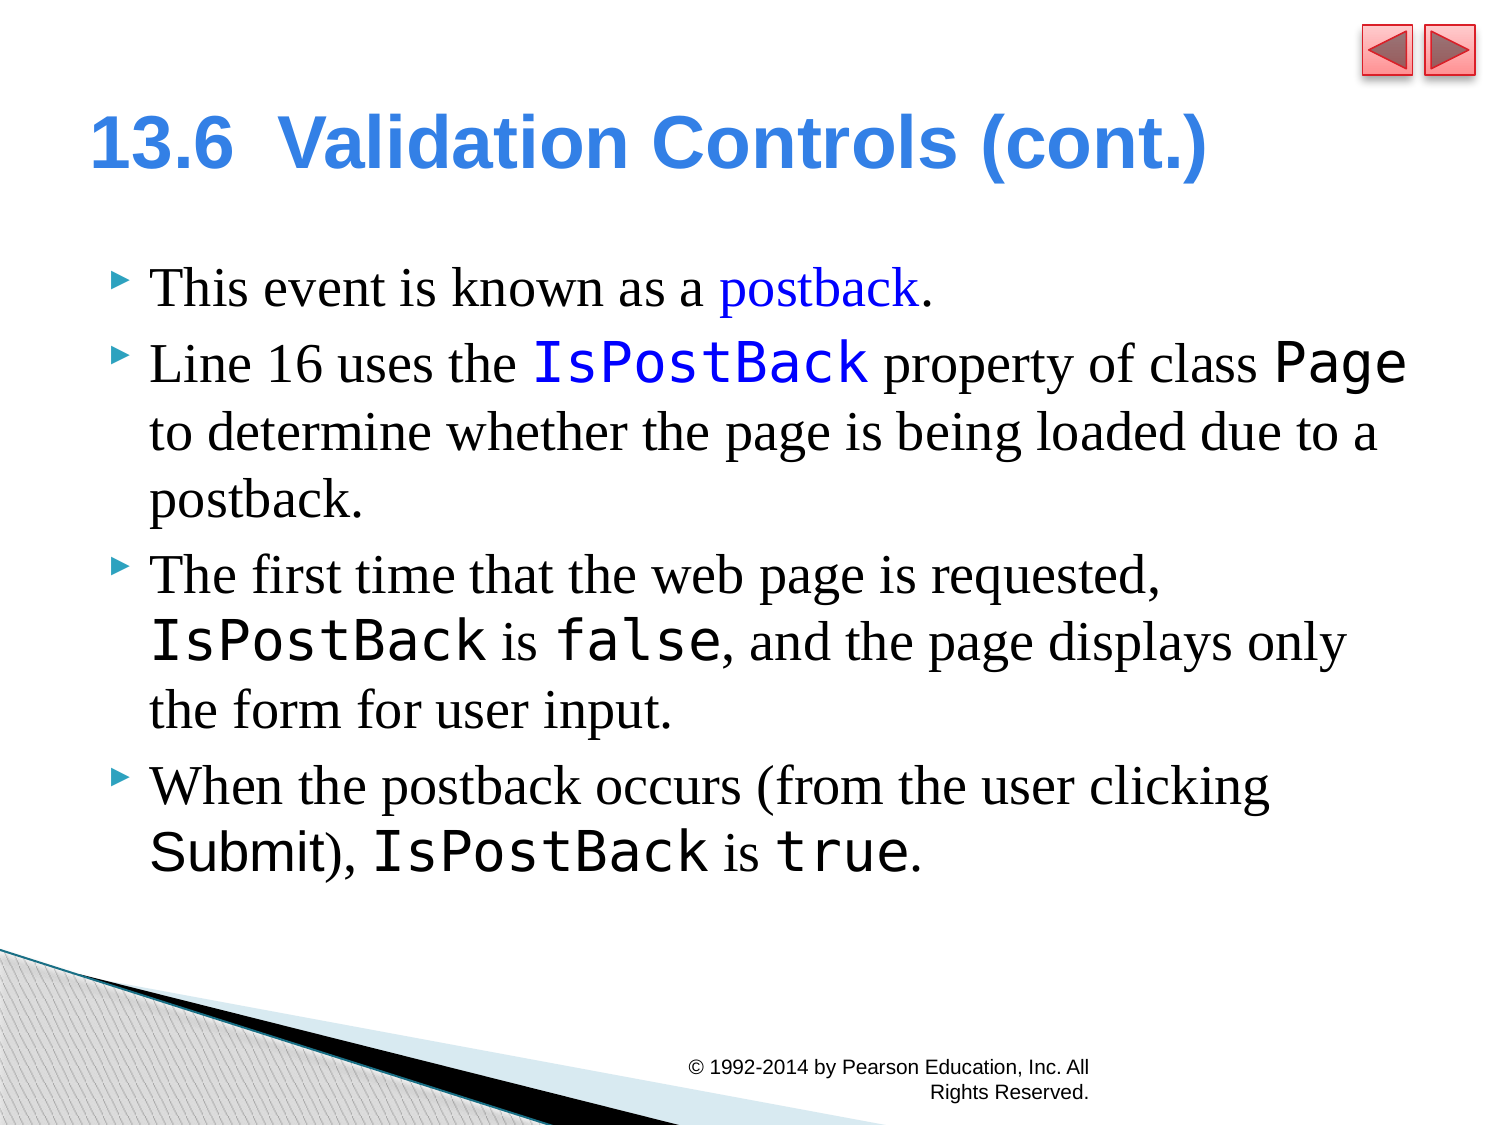

# 13.6  Validation Controls (cont.)
This event is known as a postback.
Line 16 uses the IsPostBack property of class Page to determine whether the page is being loaded due to a postback.
The first time that the web page is requested, IsPostBack is false, and the page displays only the form for user input.
When the postback occurs (from the user clicking Submit), IsPostBack is true.
© 1992-2014 by Pearson Education, Inc. All Rights Reserved.